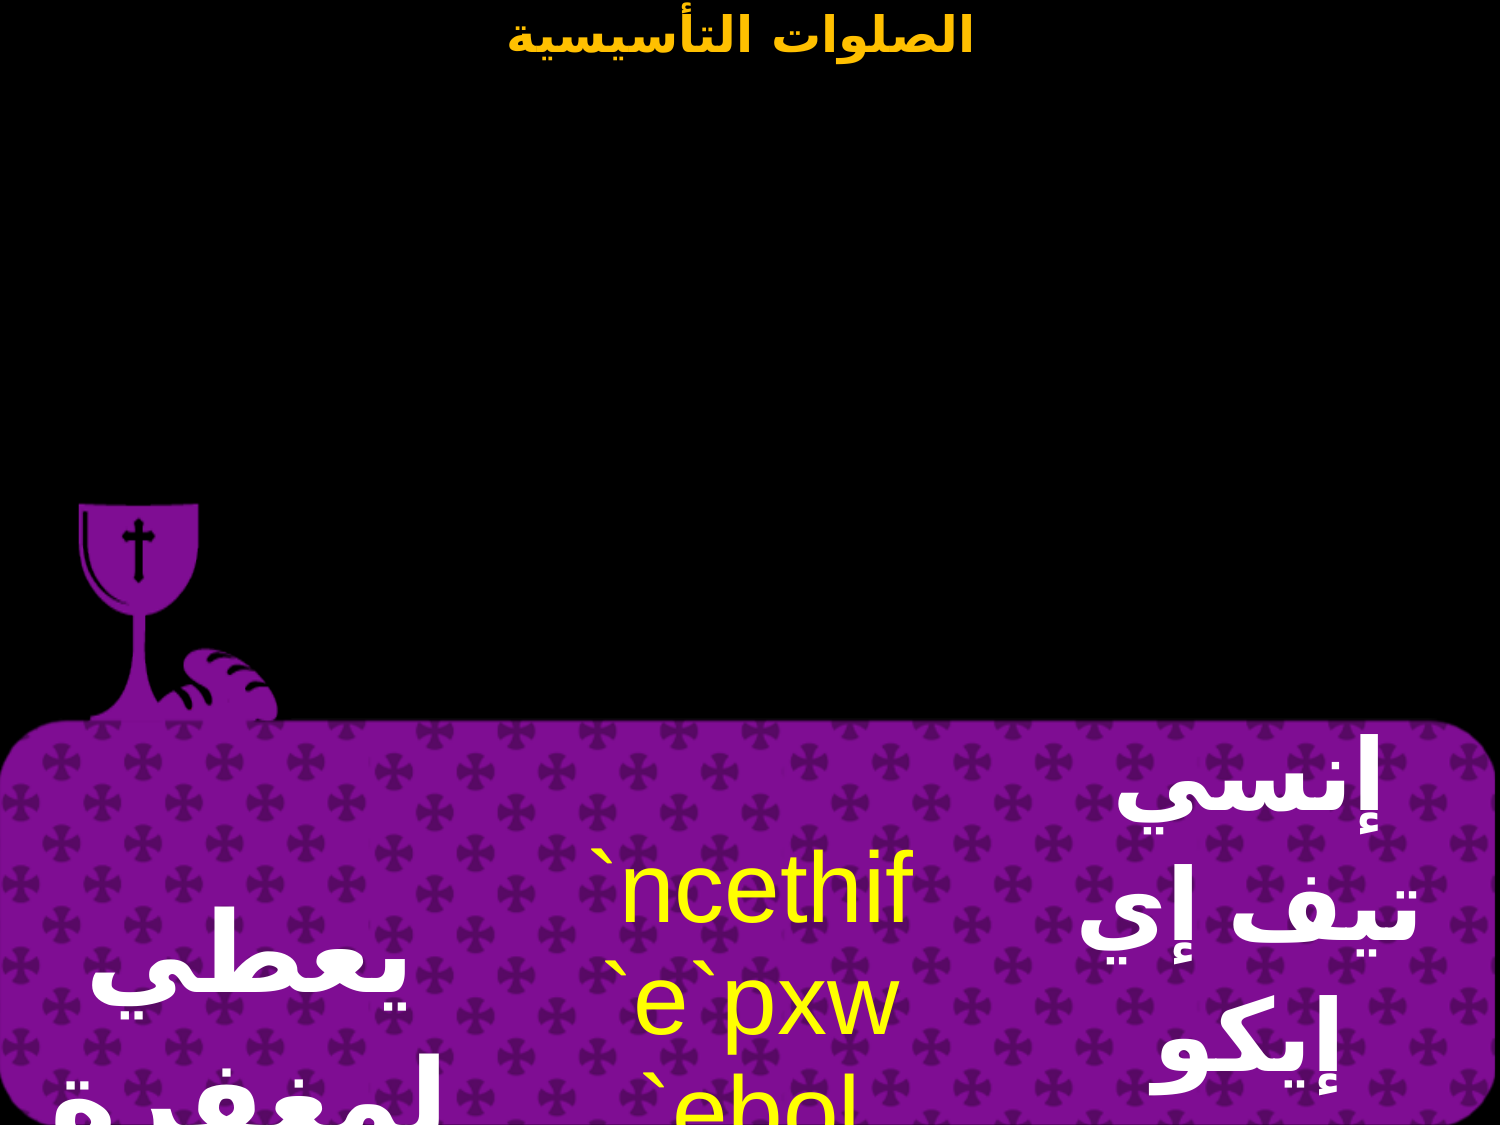

| يعطي لمغفرة الخطايا | `ncethif `e`pxw `ebol `nte ninobi | إنسي تيف إي إيكو إيفول إنتي ني نوفي |
| --- | --- | --- |